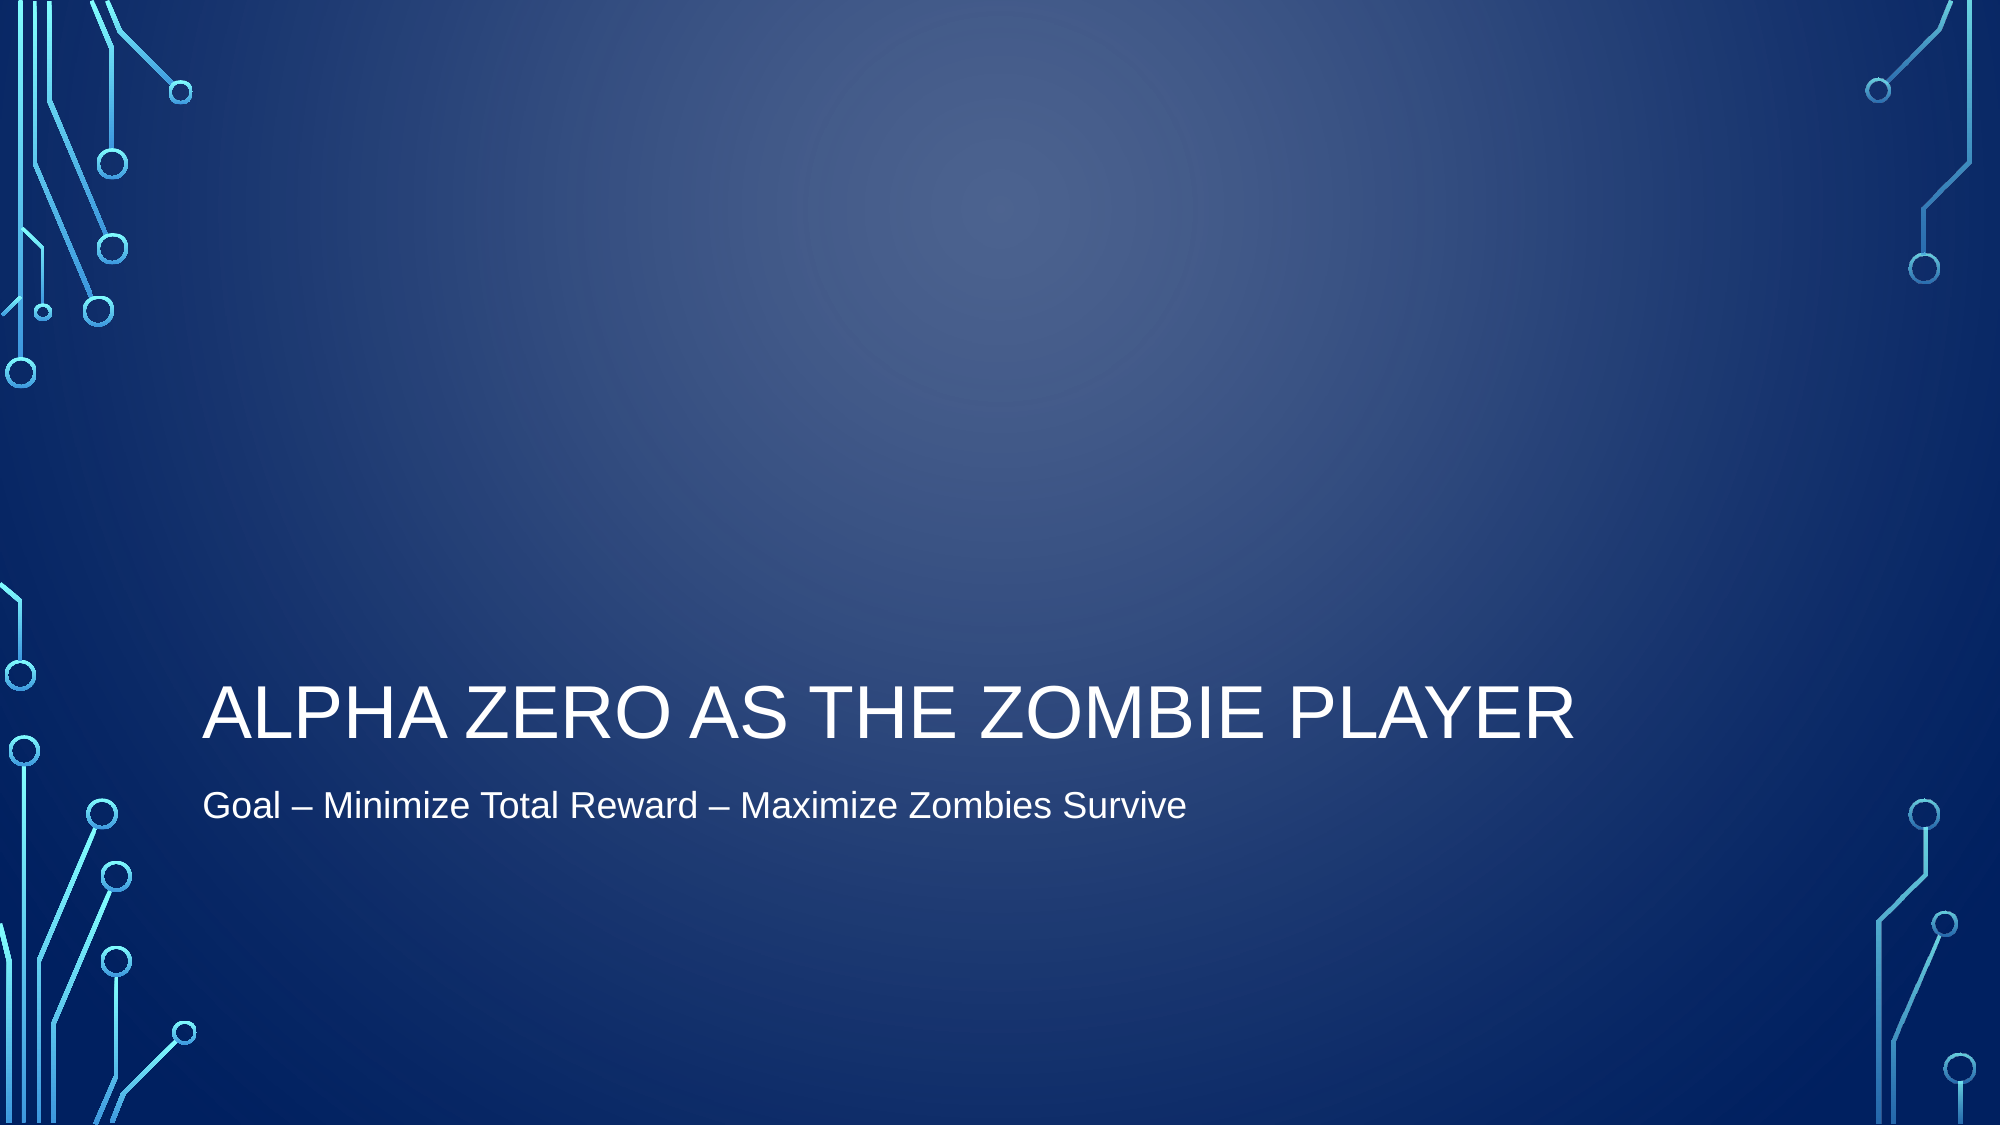

# Alpha Zero as the Zombie player
Goal – Minimize Total Reward – Maximize Zombies Survive